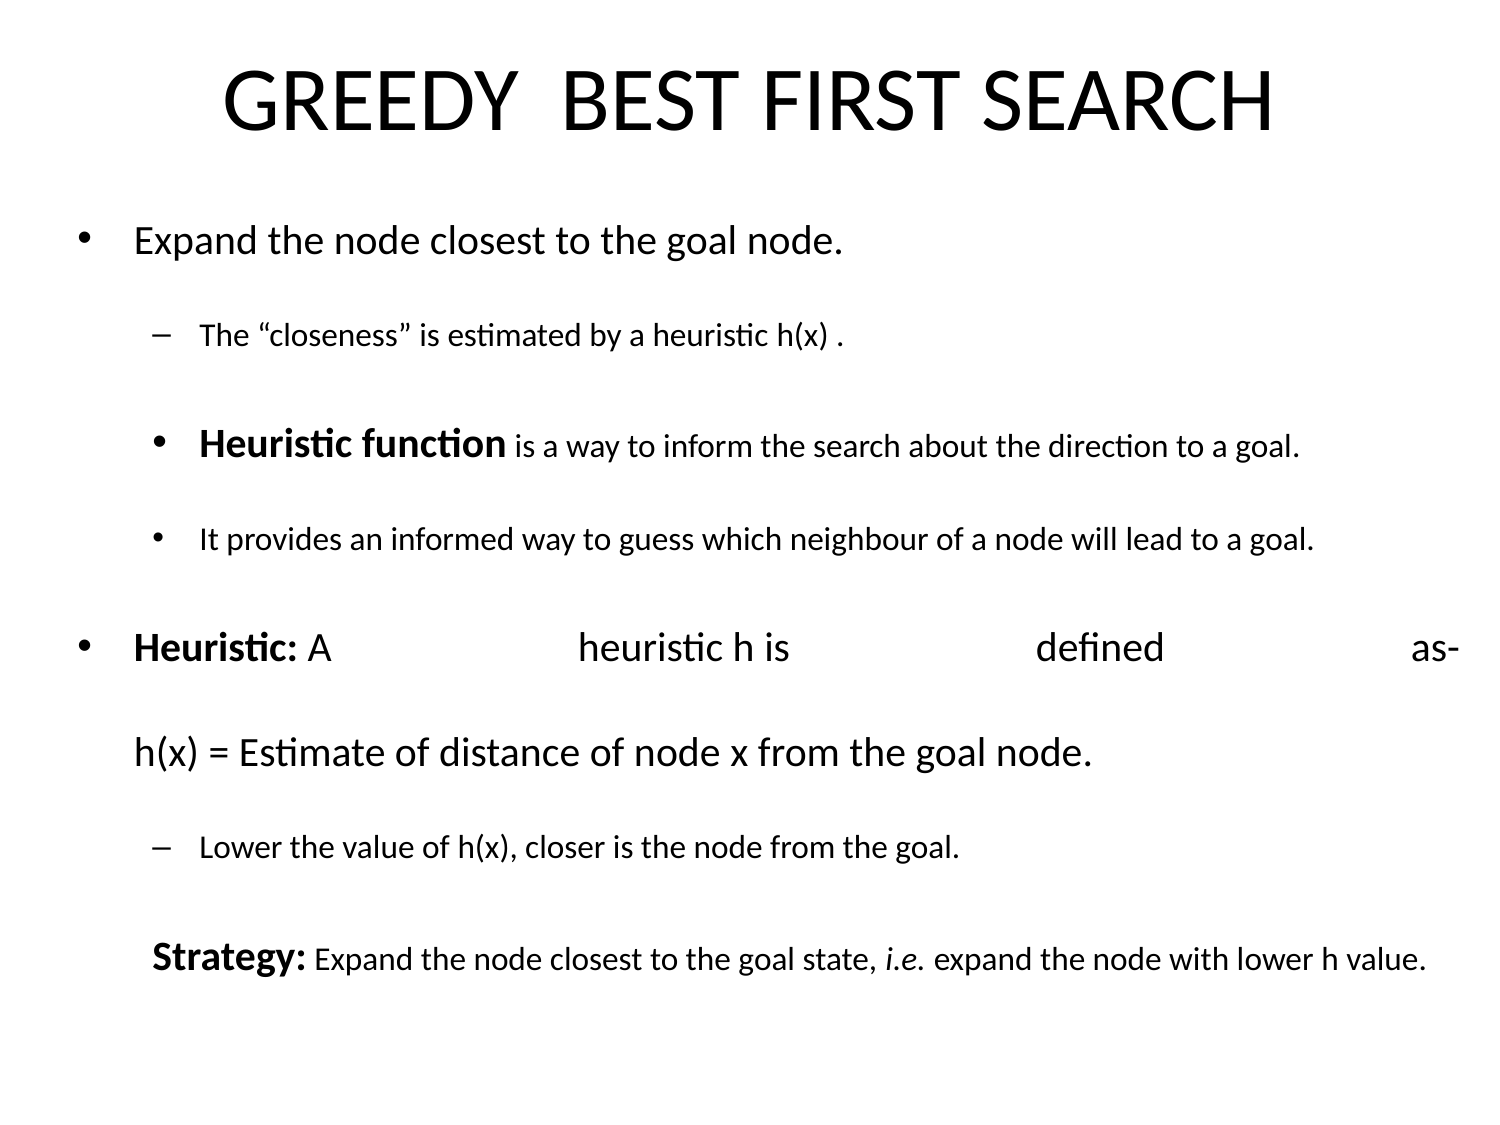

# GREEDY  BEST FIRST SEARCH
Expand the node closest to the goal node.
The “closeness” is estimated by a heuristic h(x) .
Heuristic function is a way to inform the search about the direction to a goal.
It provides an informed way to guess which neighbour of a node will lead to a goal.
Heuristic: A heuristic h is defined as-
h(x) = Estimate of distance of node x from the goal node.
Lower the value of h(x), closer is the node from the goal.
Strategy: Expand the node closest to the goal state, i.e. expand the node with lower h value.